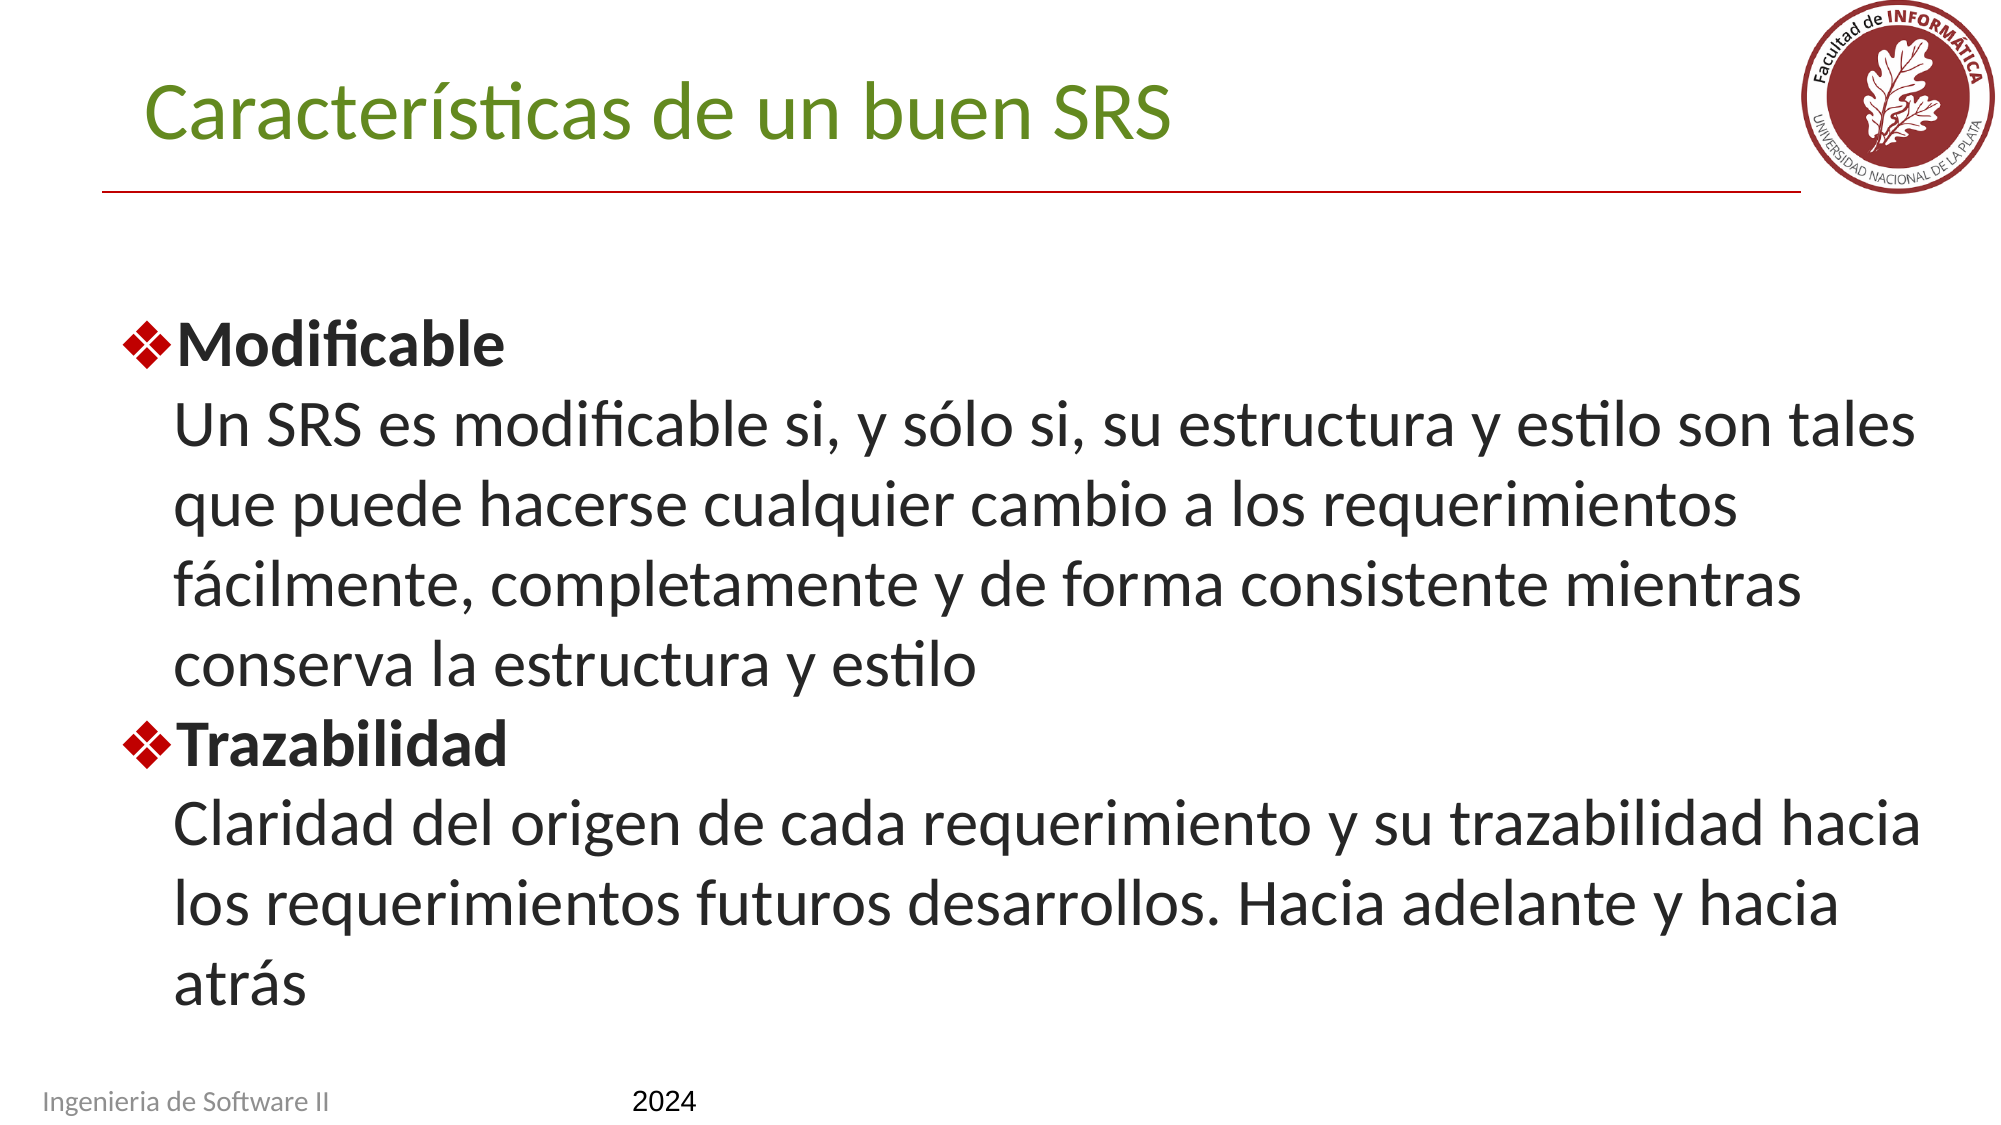

Características de un buen SRS
Modificable
Un SRS es modificable si, y sólo si, su estructura y estilo son tales que puede hacerse cualquier cambio a los requerimientos fácilmente, completamente y de forma consistente mientras conserva la estructura y estilo
Trazabilidad
Claridad del origen de cada requerimiento y su trazabilidad hacia los requerimientos futuros desarrollos. Hacia adelante y hacia atrás